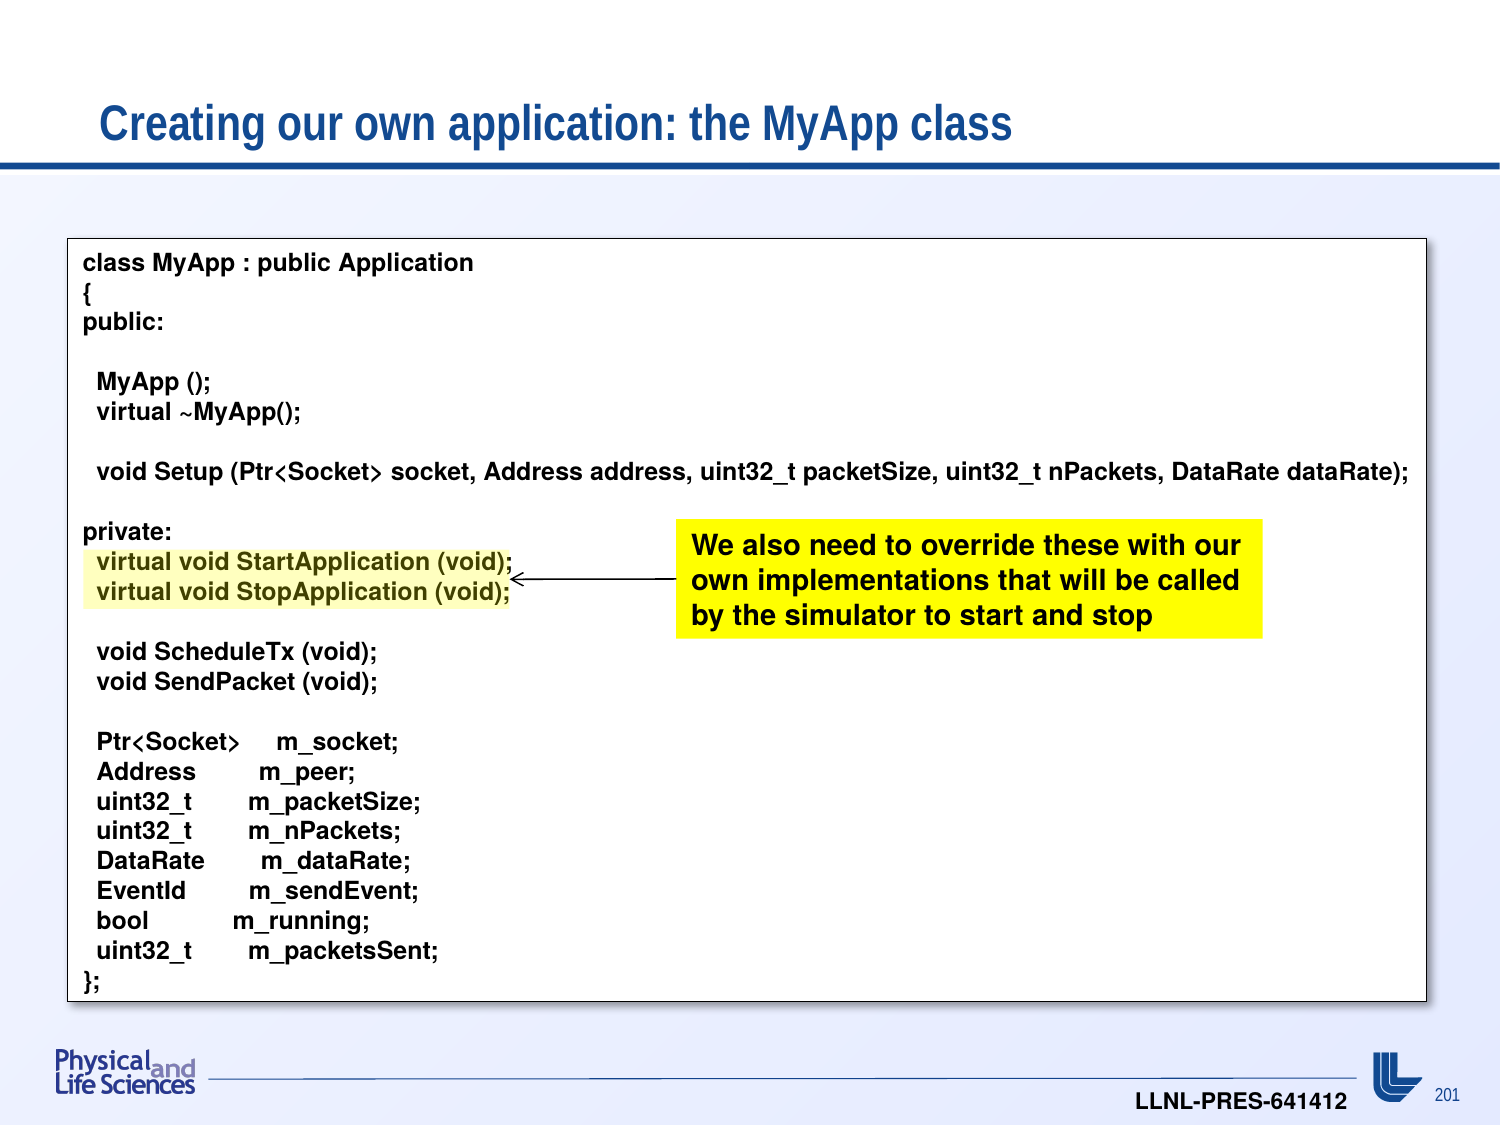

# Creating our own application: the MyApp class
class MyApp : public Application
{
public:

  MyApp ();
  virtual ~MyApp();

  void Setup (Ptr<Socket> socket, Address address, uint32_t packetSize, uint32_t nPackets, DataRate dataRate);

private:
  virtual void StartApplication (void);
  virtual void StopApplication (void);

  void ScheduleTx (void);
  void SendPacket (void);

  Ptr<Socket>     m_socket;
  Address         m_peer;
  uint32_t        m_packetSize;
  uint32_t        m_nPackets;
  DataRate        m_dataRate;
  EventId         m_sendEvent;
  bool            m_running;
  uint32_t        m_packetsSent;
};
We also need to override these with our own implementations that will be called by the simulator to start and stop